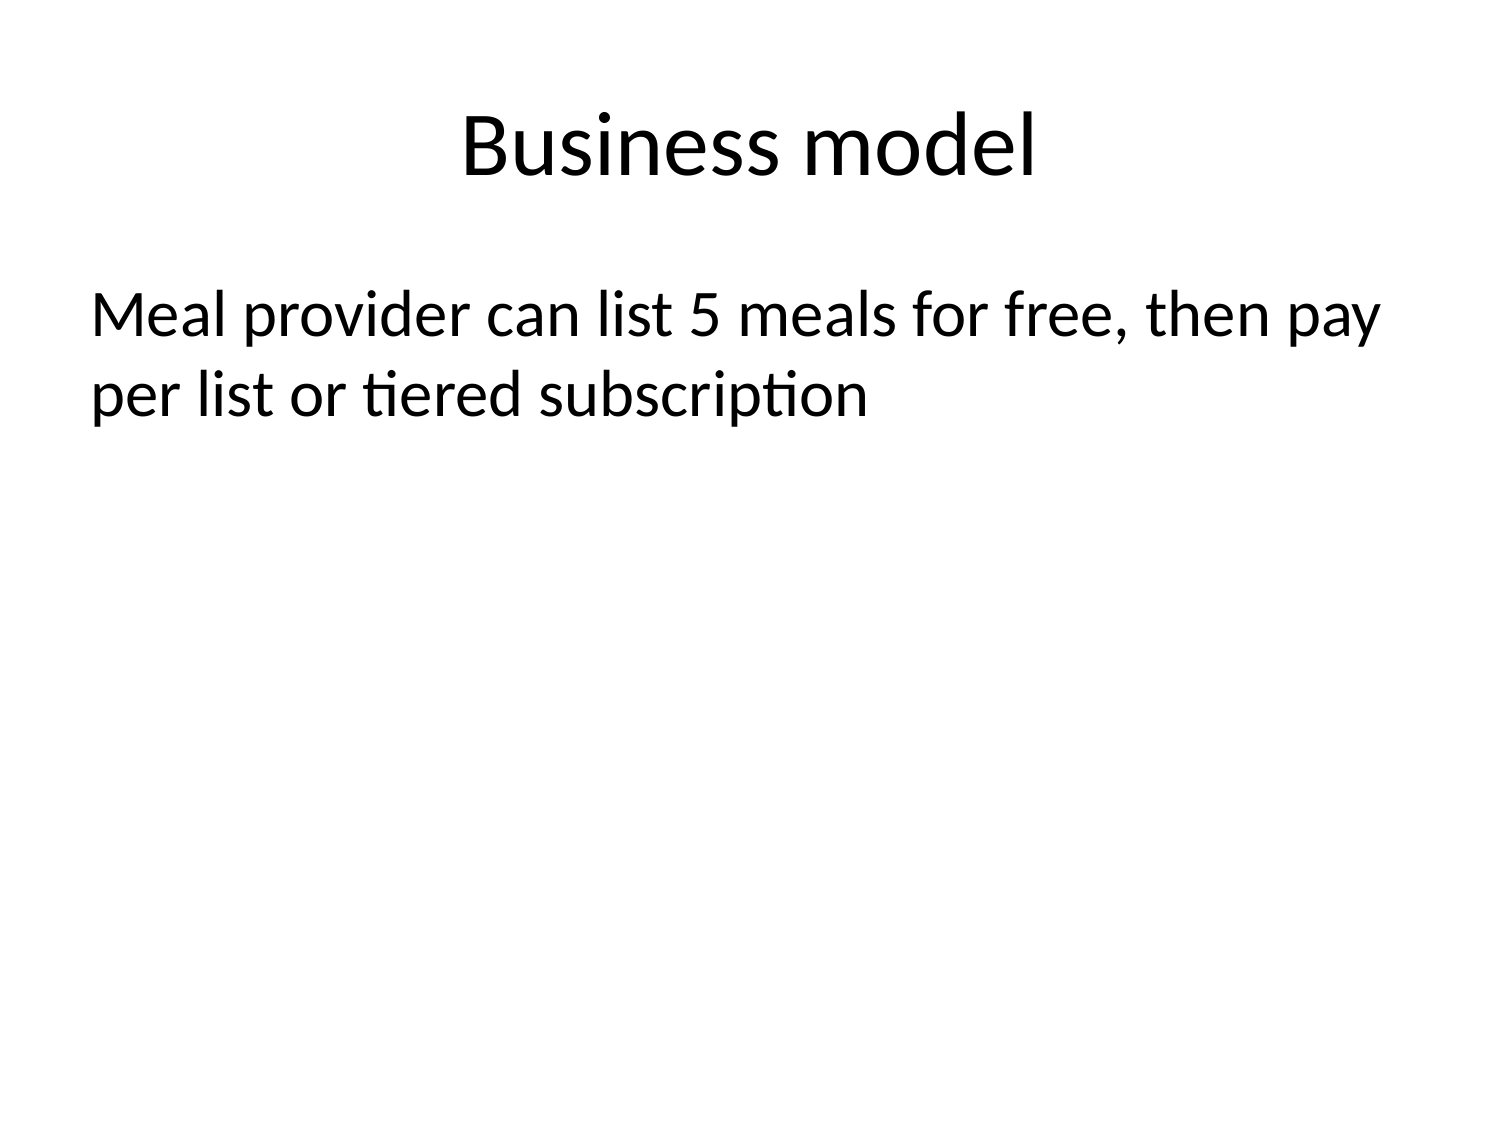

# Business model
Meal provider can list 5 meals for free, then pay per list or tiered subscription